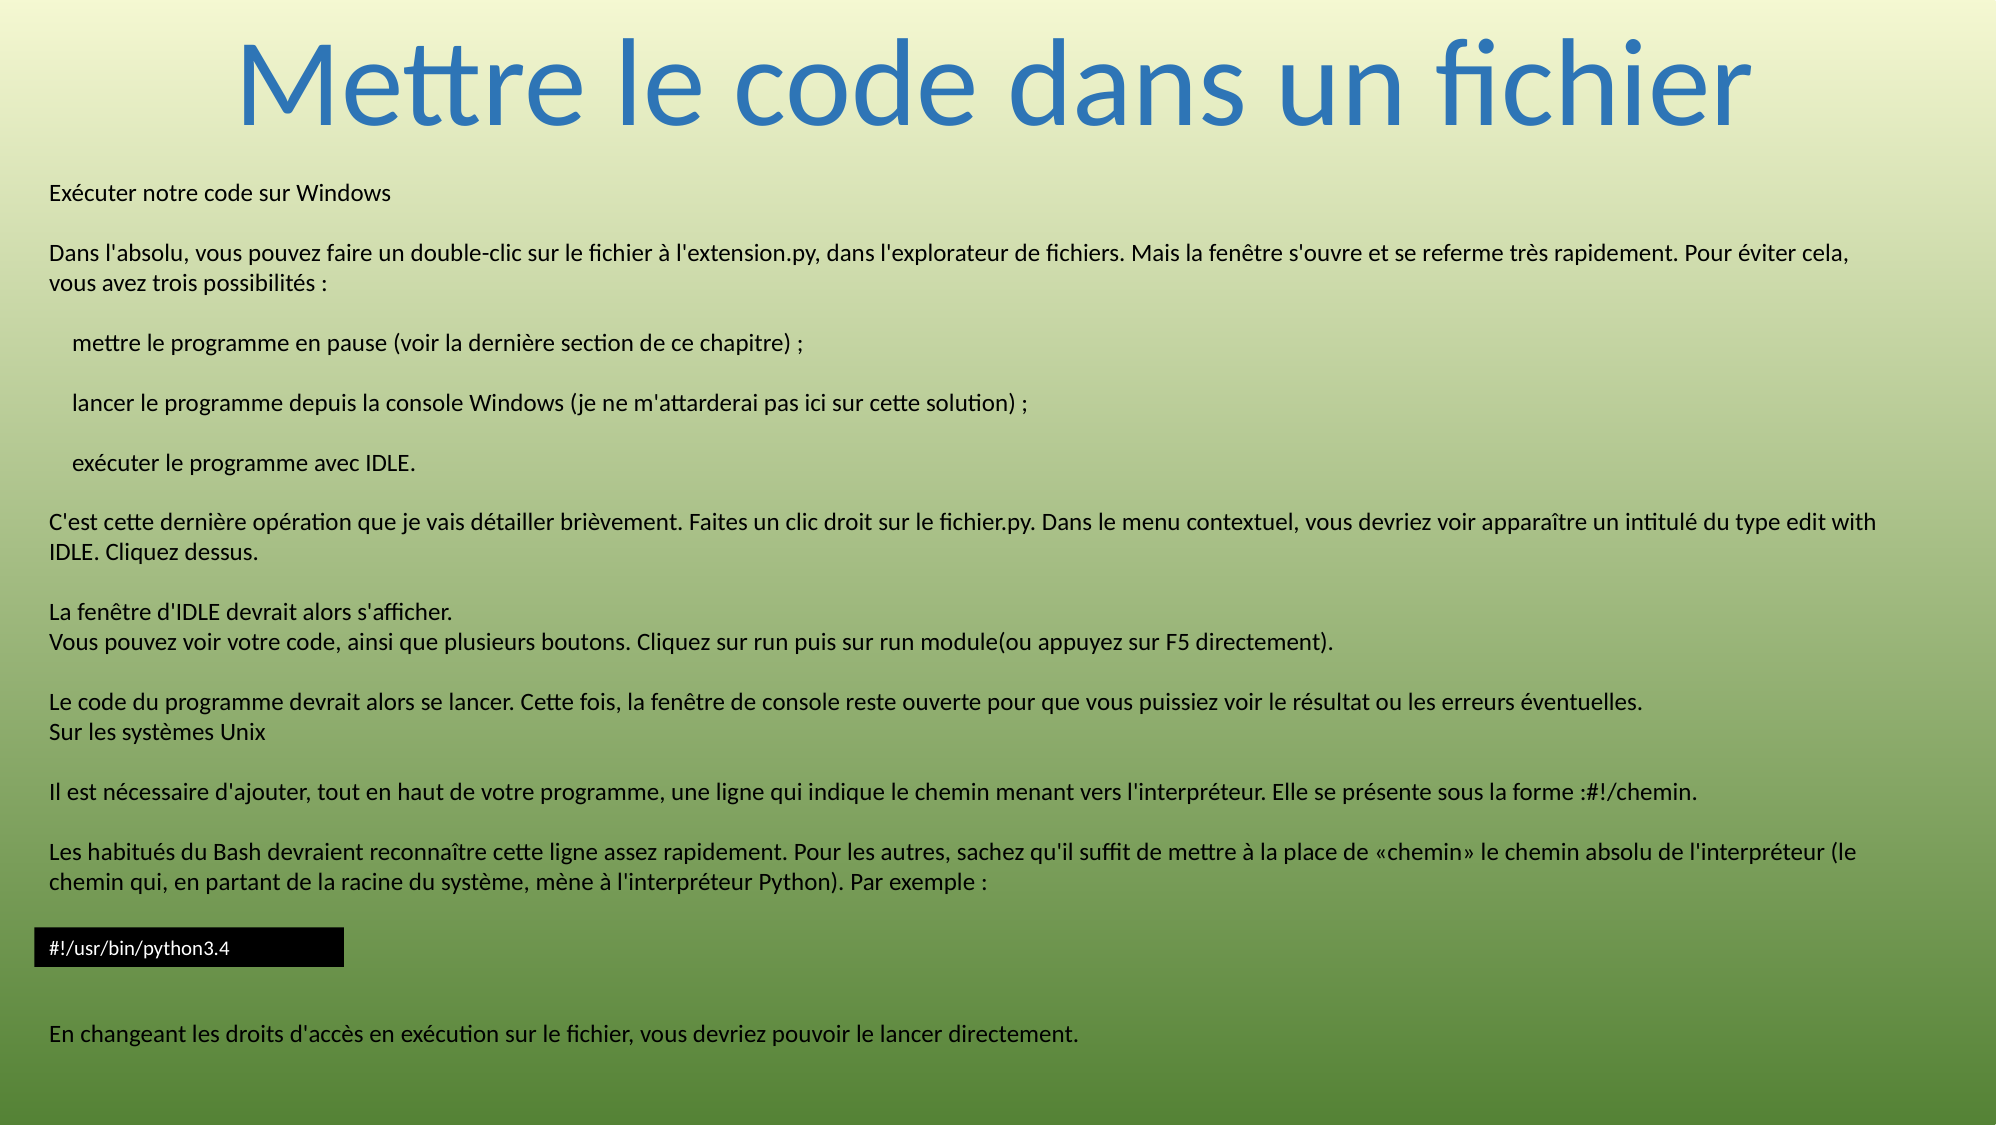

# Mettre le code dans un fichier
Exécuter notre code sur Windows

Dans l'absolu, vous pouvez faire un double-clic sur le fichier à l'extension.py, dans l'explorateur de fichiers. Mais la fenêtre s'ouvre et se referme très rapidement. Pour éviter cela, vous avez trois possibilités :

    mettre le programme en pause (voir la dernière section de ce chapitre) ;

    lancer le programme depuis la console Windows (je ne m'attarderai pas ici sur cette solution) ;

    exécuter le programme avec IDLE.

C'est cette dernière opération que je vais détailler brièvement. Faites un clic droit sur le fichier.py. Dans le menu contextuel, vous devriez voir apparaître un intitulé du type edit with IDLE. Cliquez dessus.

La fenêtre d'IDLE devrait alors s'afficher.
Vous pouvez voir votre code, ainsi que plusieurs boutons. Cliquez sur run puis sur run module(ou appuyez sur F5 directement).

Le code du programme devrait alors se lancer. Cette fois, la fenêtre de console reste ouverte pour que vous puissiez voir le résultat ou les erreurs éventuelles.
Sur les systèmes Unix

Il est nécessaire d'ajouter, tout en haut de votre programme, une ligne qui indique le chemin menant vers l'interpréteur. Elle se présente sous la forme :#!/chemin.

Les habitués du Bash devraient reconnaître cette ligne assez rapidement. Pour les autres, sachez qu'il suffit de mettre à la place de «chemin» le chemin absolu de l'interpréteur (le chemin qui, en partant de la racine du système, mène à l'interpréteur Python). Par exemple :
#!/usr/bin/python3.4
En changeant les droits d'accès en exécution sur le fichier, vous devriez pouvoir le lancer directement.